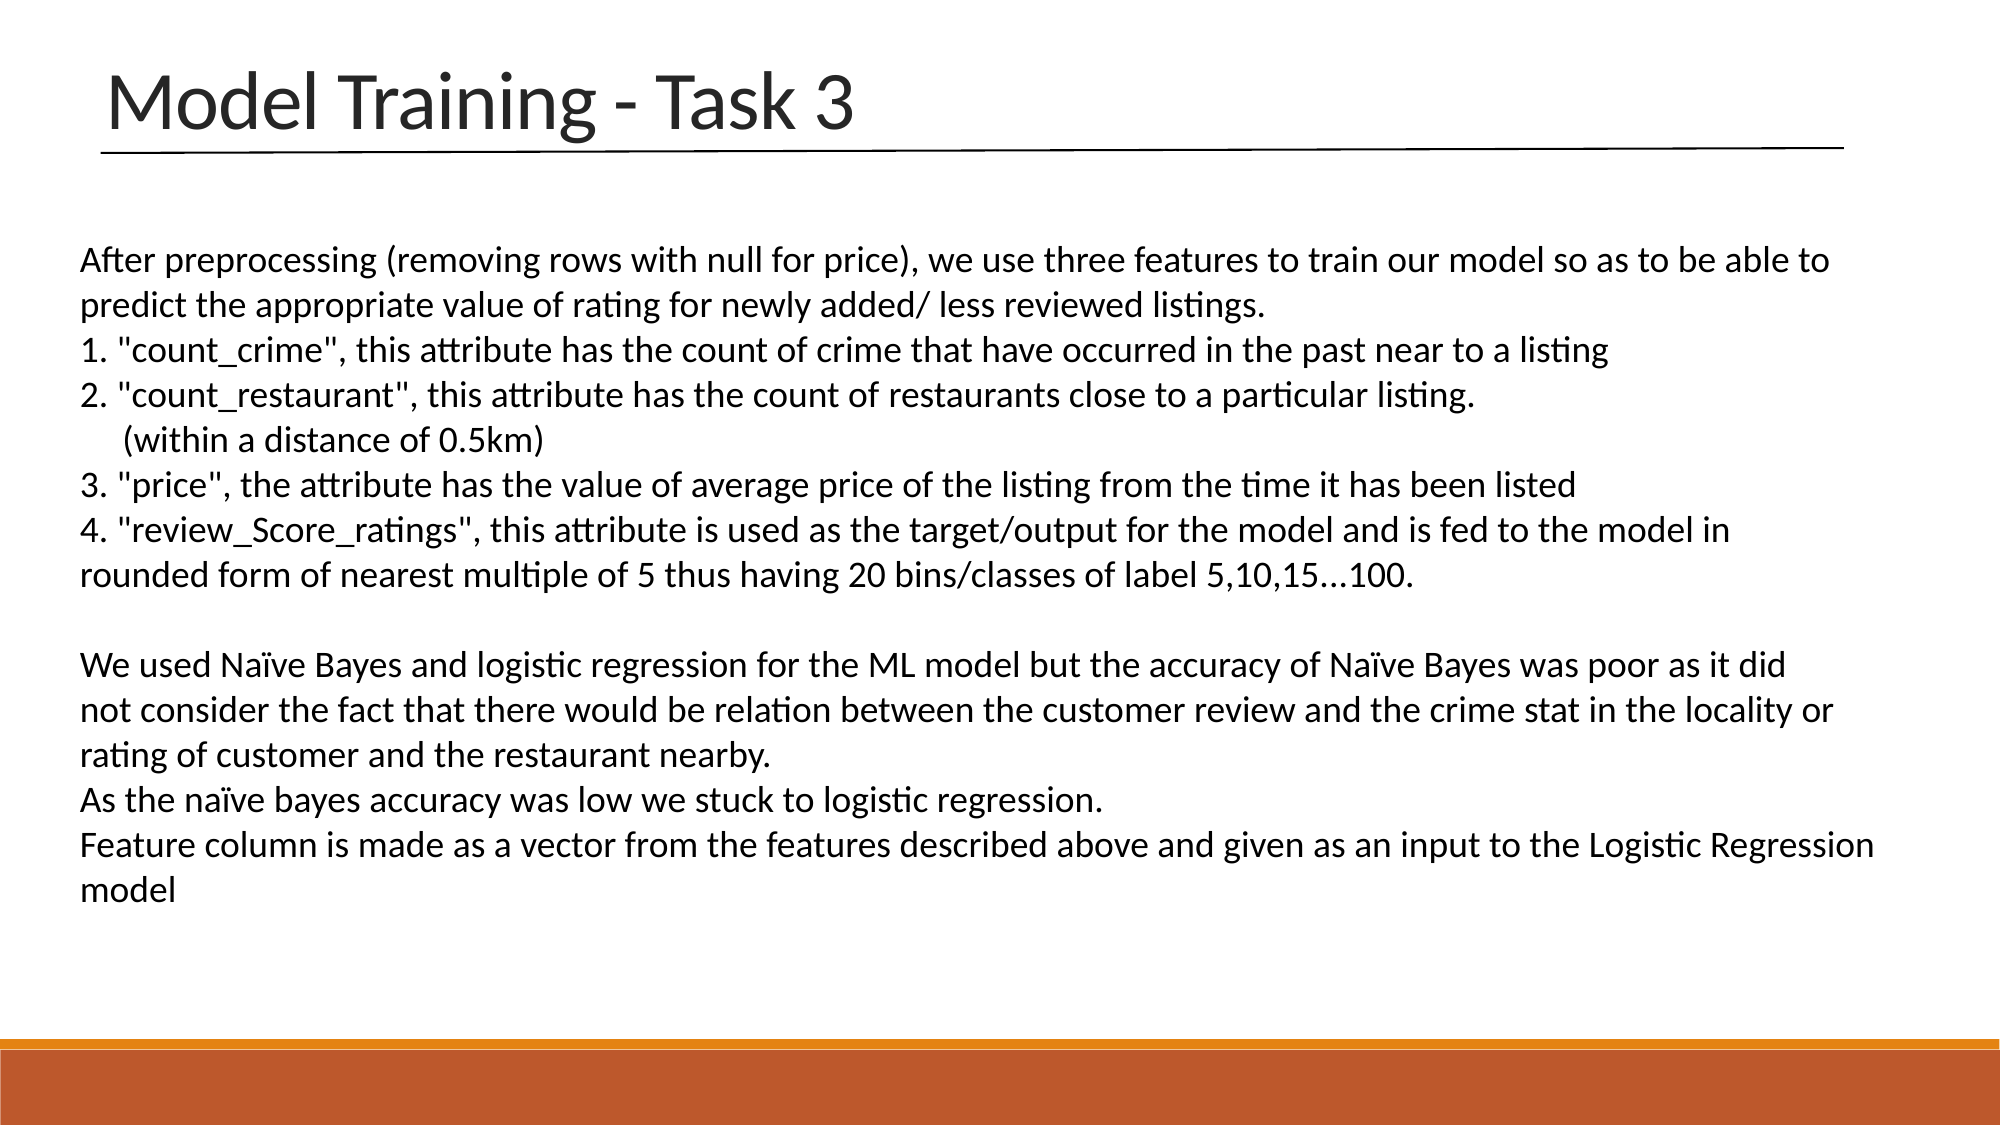

Model Training - Task 3
After preprocessing (removing rows with null for price), we use three features to train our model so as to be able to predict the appropriate value of rating for newly added/ less reviewed listings.
1. "count_crime", this attribute has the count of crime that have occurred in the past near to a listing
2. "count_restaurant", this attribute has the count of restaurants close to a particular listing.
     (within a distance of 0.5km)
3. "price", the attribute has the value of average price of the listing from the time it has been listed
4. "review_Score_ratings", this attribute is used as the target/output for the model and is fed to the model in rounded form of nearest multiple of 5 thus having 20 bins/classes of label 5,10,15...100.

We used Naïve Bayes and logistic regression for the ML model but the accuracy of Naïve Bayes was poor as it did not consider the fact that there would be relation between the customer review and the crime stat in the locality or rating of customer and the restaurant nearby.
As the naïve bayes accuracy was low we stuck to logistic regression.
Feature column is made as a vector from the features described above and given as an input to the Logistic Regression model